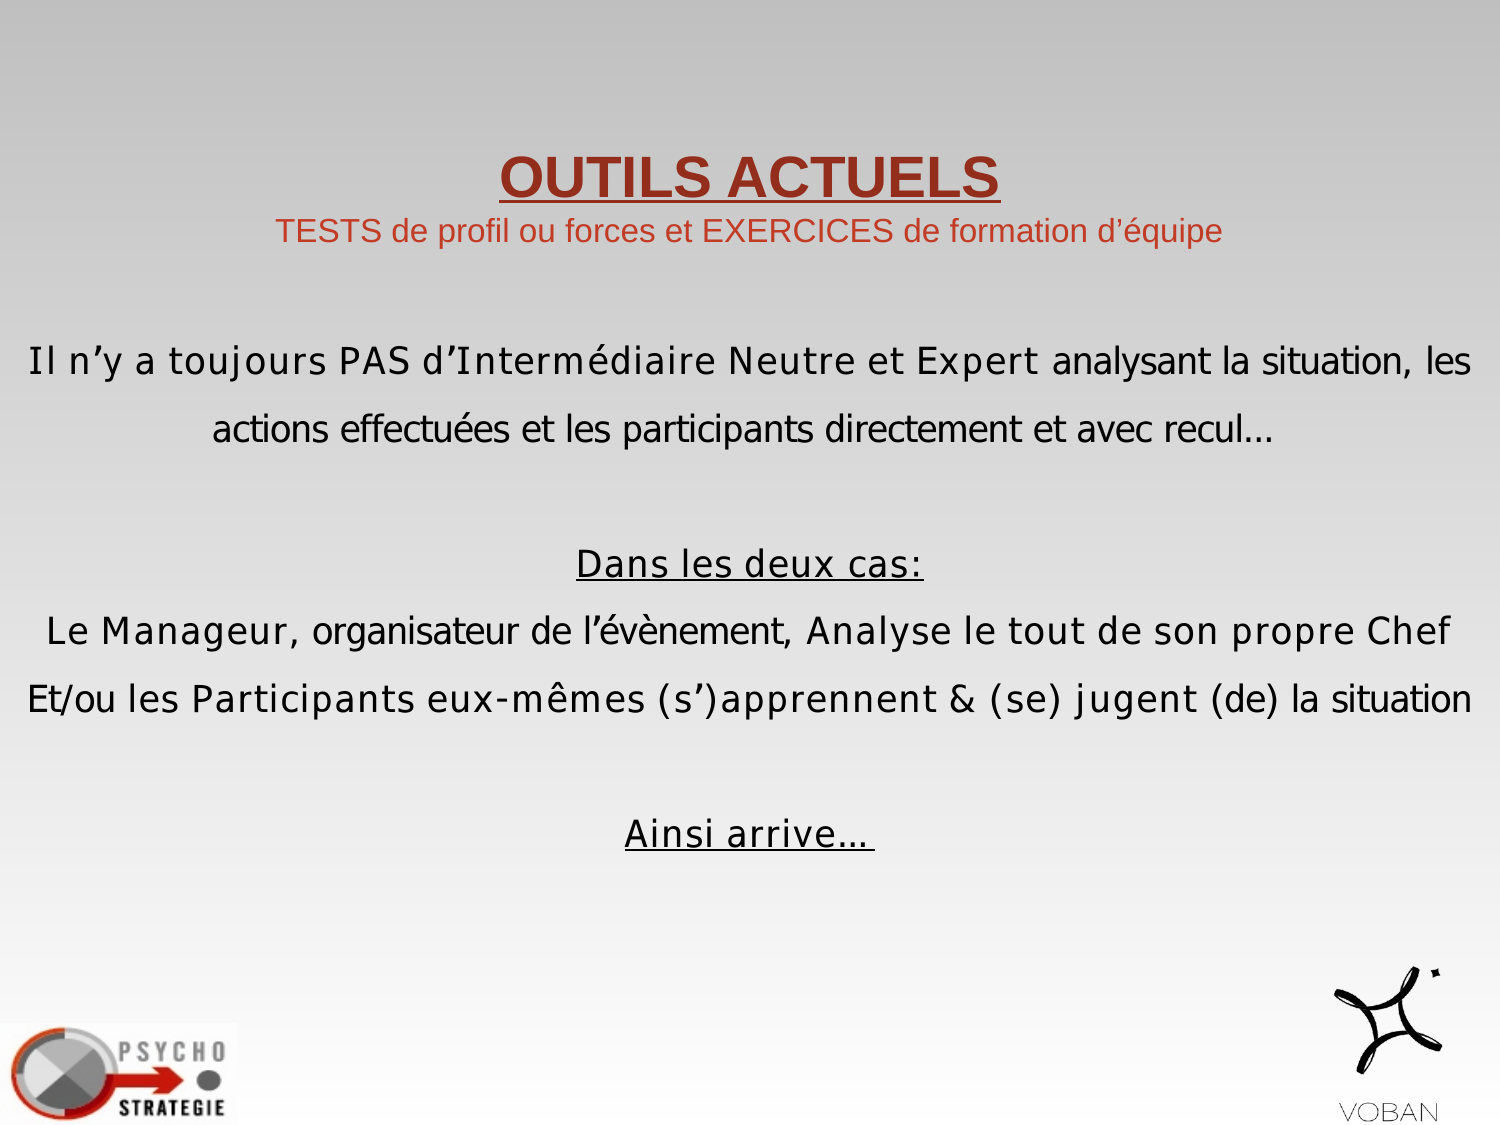

# OUTILS ACTUELS TESTS de profil ou forces et EXERCICES de formation d’équipe

Il n’y a toujours PAS d’Intermédiaire Neutre et Expert analysant la situation, les actions effectuées et les participants directement et avec recul…

Dans les deux cas:
Le Manageur, organisateur de l’évènement, Analyse le tout de son propre Chef
Et/ou les Participants eux-mêmes (s’)apprennent & (se) jugent (de) la situation

Ainsi arrive…